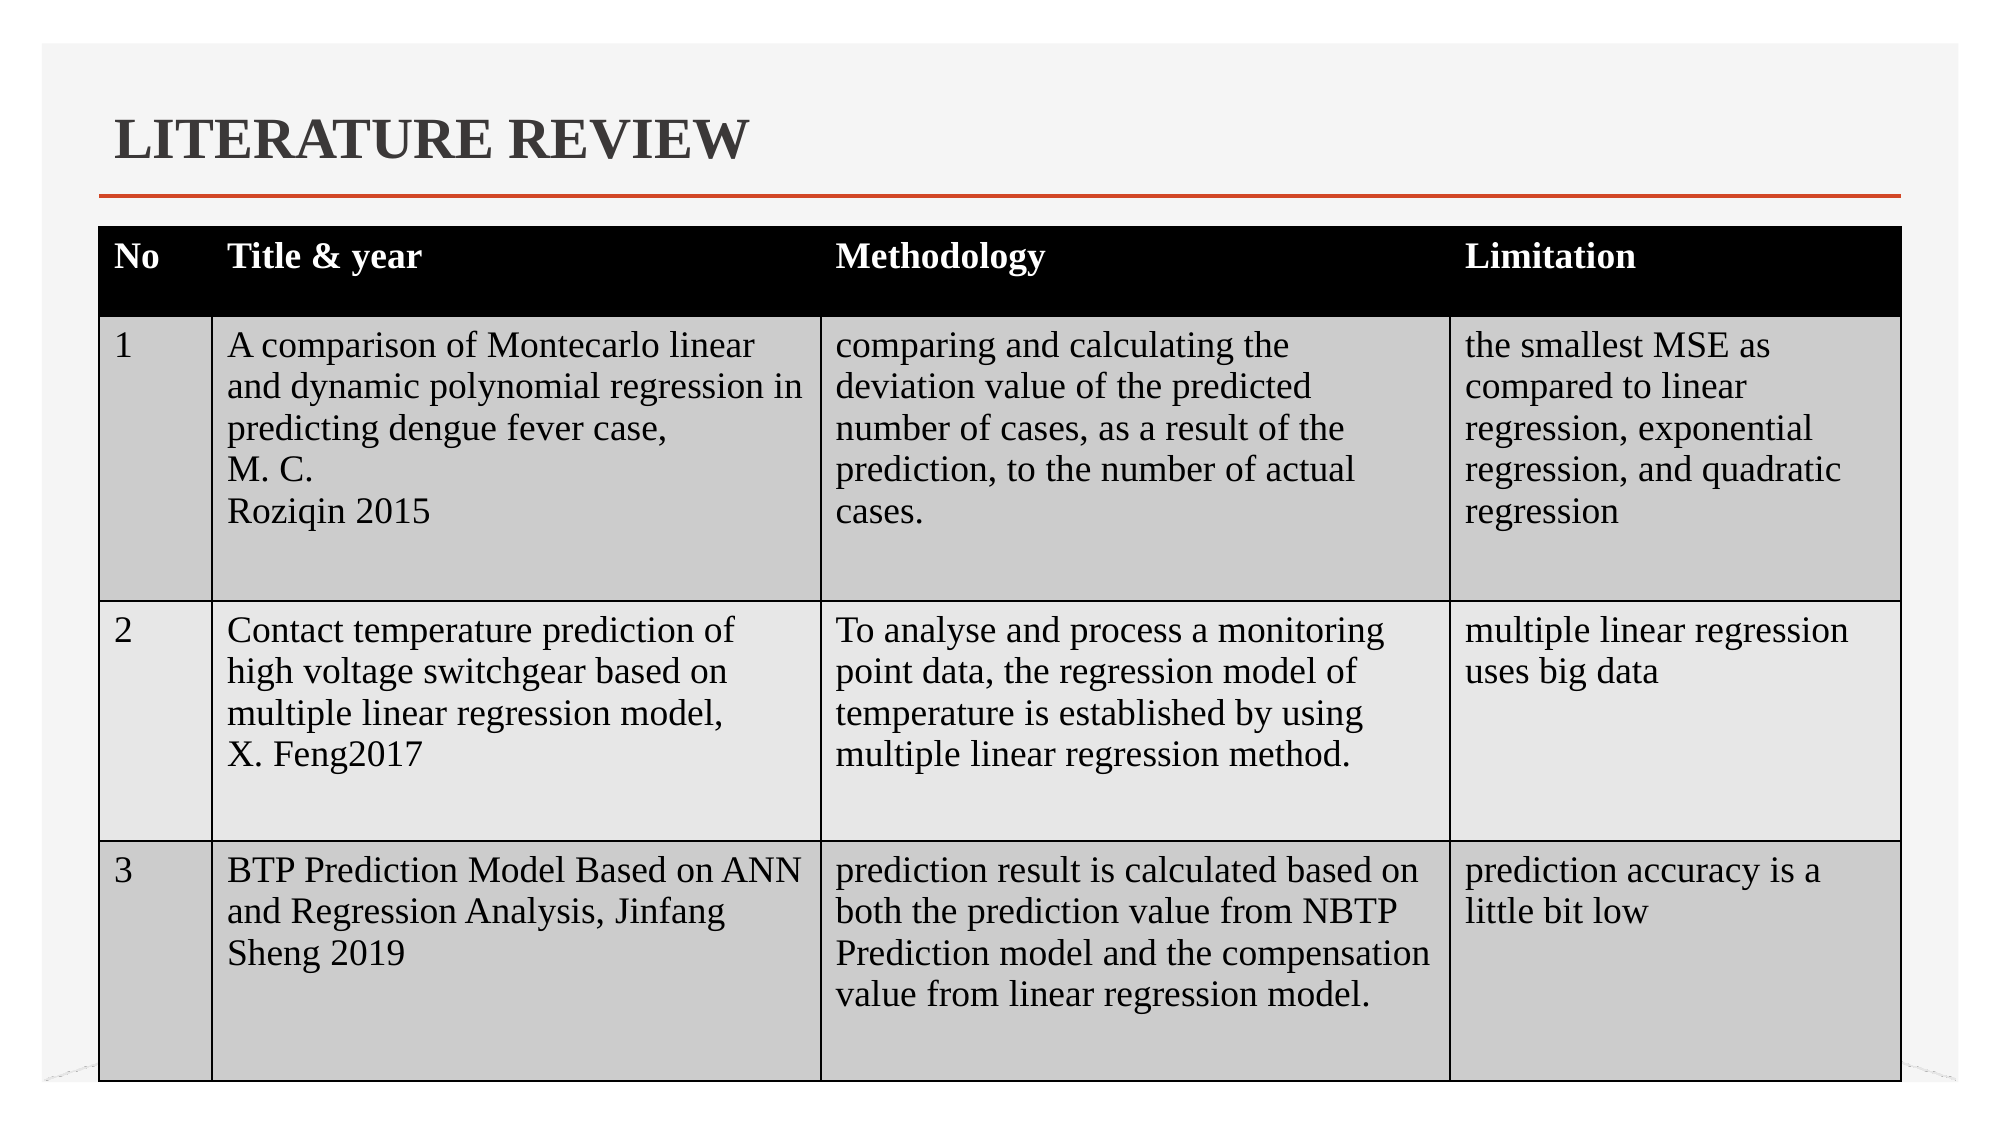

# LITERATURE REVIEW
| No | Title & year | Methodology | Limitation |
| --- | --- | --- | --- |
| 1 | A comparison of Montecarlo linear and dynamic polynomial regression in predicting dengue fever case, M. C. Roziqin 2015 | comparing and calculating the deviation value of the predicted number of cases, as a result of the prediction, to the number of actual cases. | the smallest MSE as compared to linear regression, exponential regression, and quadratic regression |
| 2 | Contact temperature prediction of high voltage switchgear based on multiple linear regression model, X. Feng2017 | To analyse and process a monitoring point data, the regression model of temperature is established by using multiple linear regression method. | multiple linear regression uses big data |
| 3 | BTP Prediction Model Based on ANN and Regression Analysis, Jinfang Sheng 2019 | prediction result is calculated based on both the prediction value from NBTP Prediction model and the compensation value from linear regression model. | prediction accuracy is a little bit low |